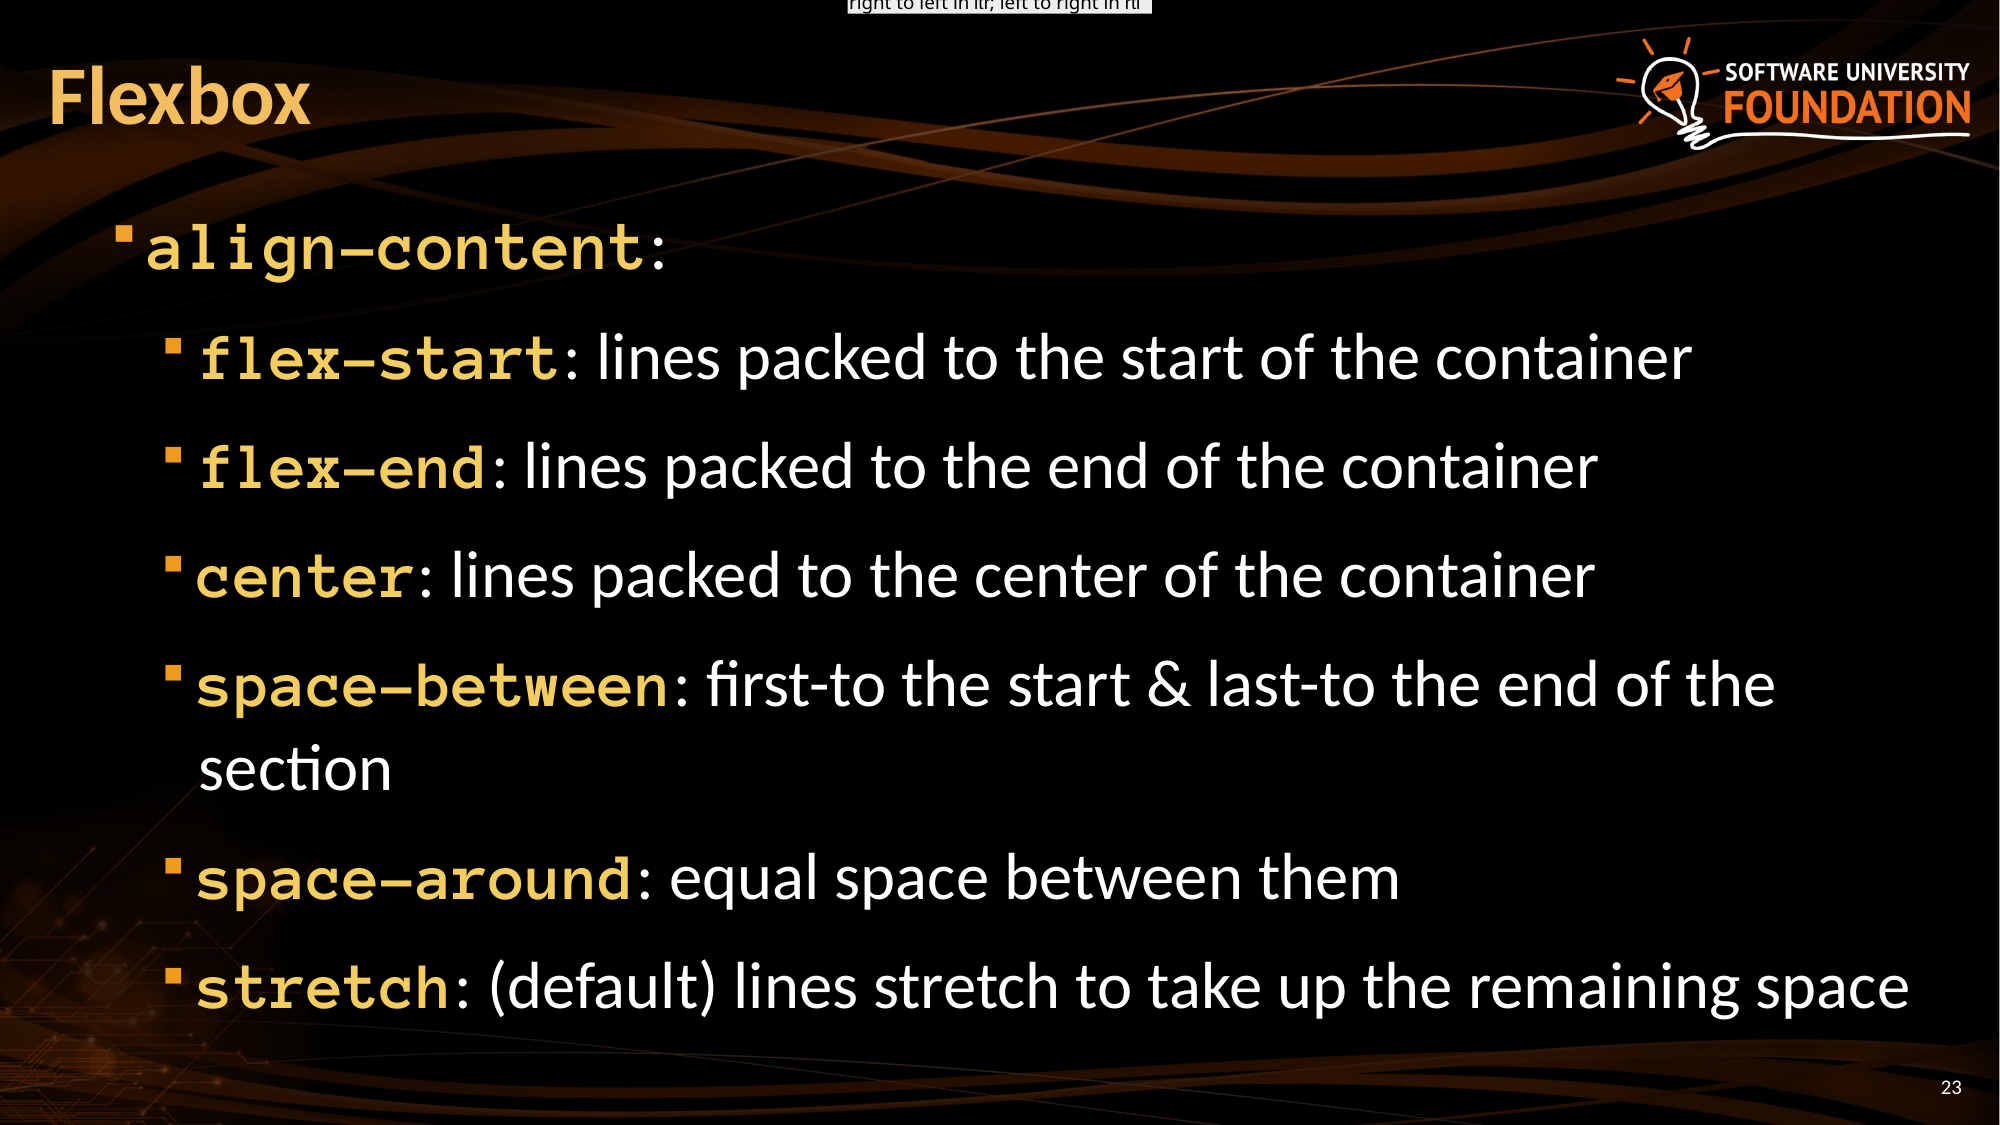

right to left in ltr; left to right in rtl
# Flexbox
align-content:
flex-start: lines packed to the start of the container
flex-end: lines packed to the end of the container
center: lines packed to the center of the container
space-between: first-to the start & last-to the end of the section
space-around: equal space between them
stretch: (default) lines stretch to take up the remaining space
23